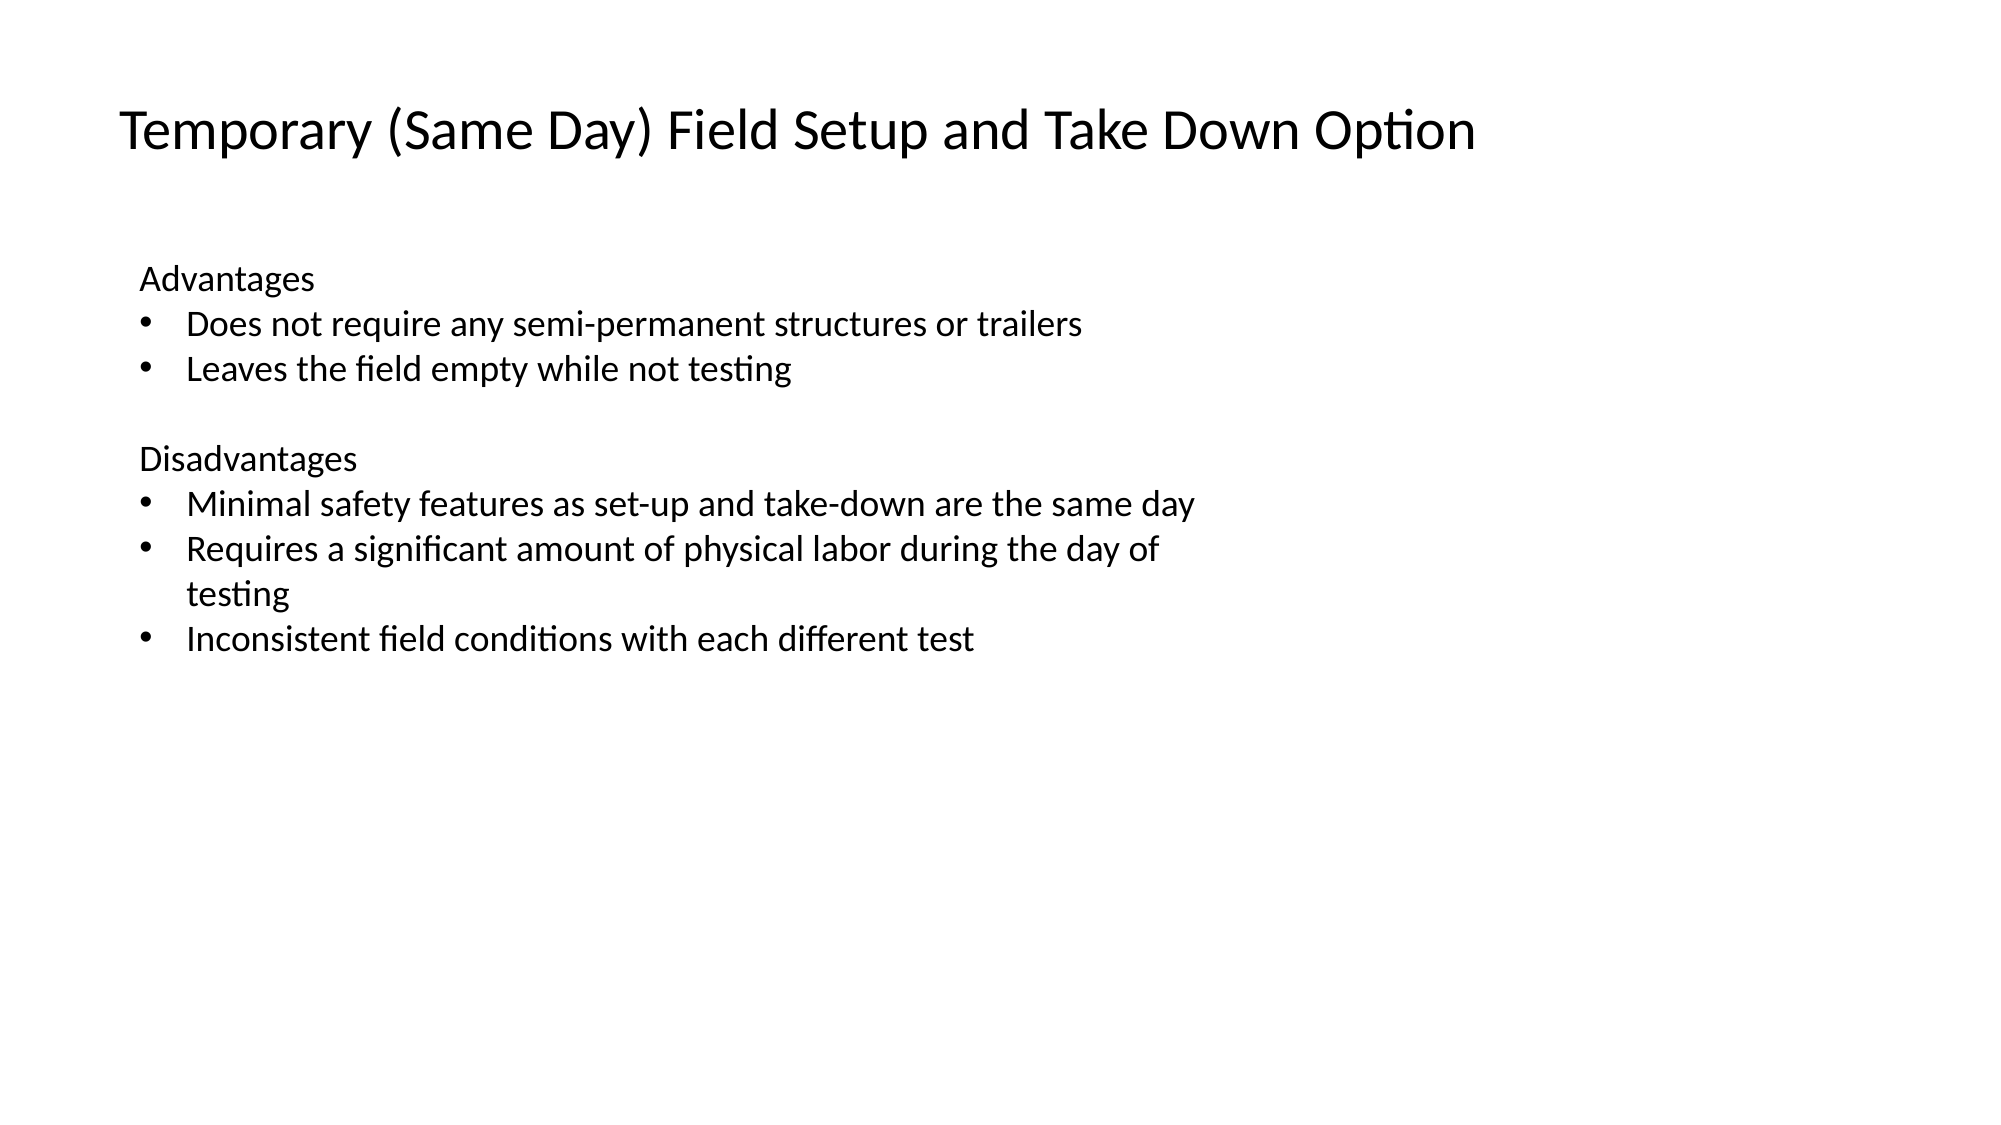

Temporary (Same Day) Field Setup and Take Down Option
Advantages
Does not require any semi-permanent structures or trailers
Leaves the field empty while not testing

Disadvantages
Minimal safety features as set-up and take-down are the same day
Requires a significant amount of physical labor during the day of testing
Inconsistent field conditions with each different test